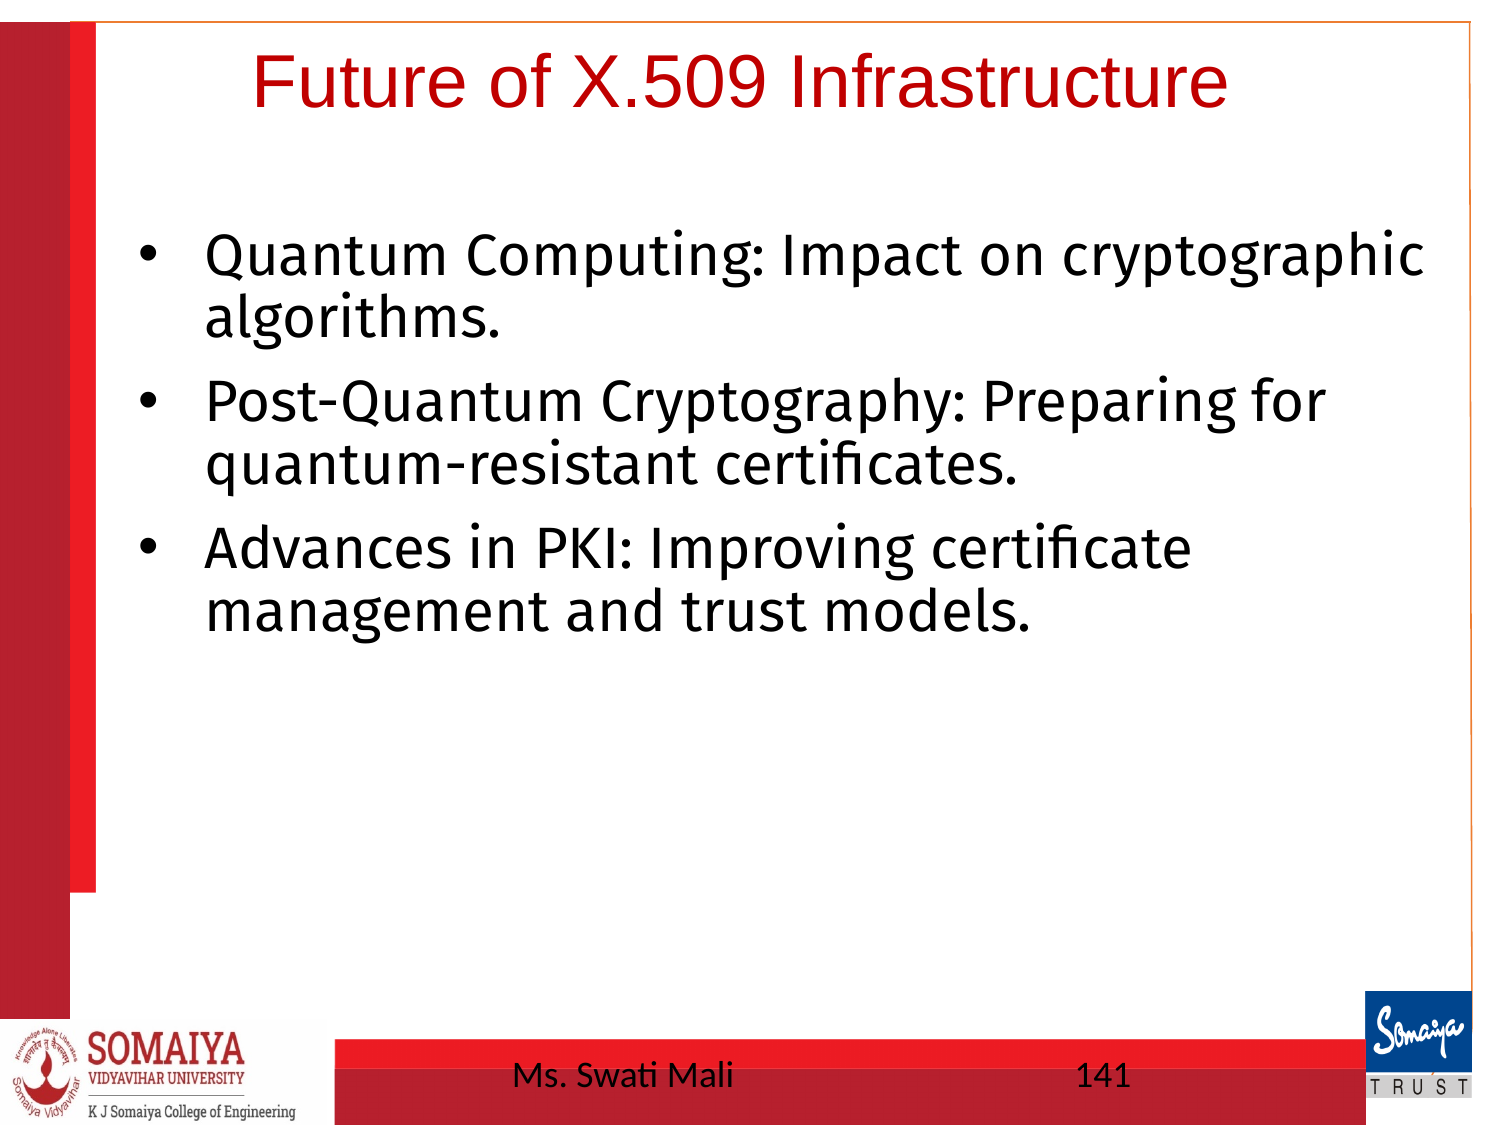

# Future of X.509 Infrastructure
Quantum Computing: Impact on cryptographic algorithms.
Post-Quantum Cryptography: Preparing for quantum-resistant certificates.
Advances in PKI: Improving certificate management and trust models.

Ms. Swati Mali
141